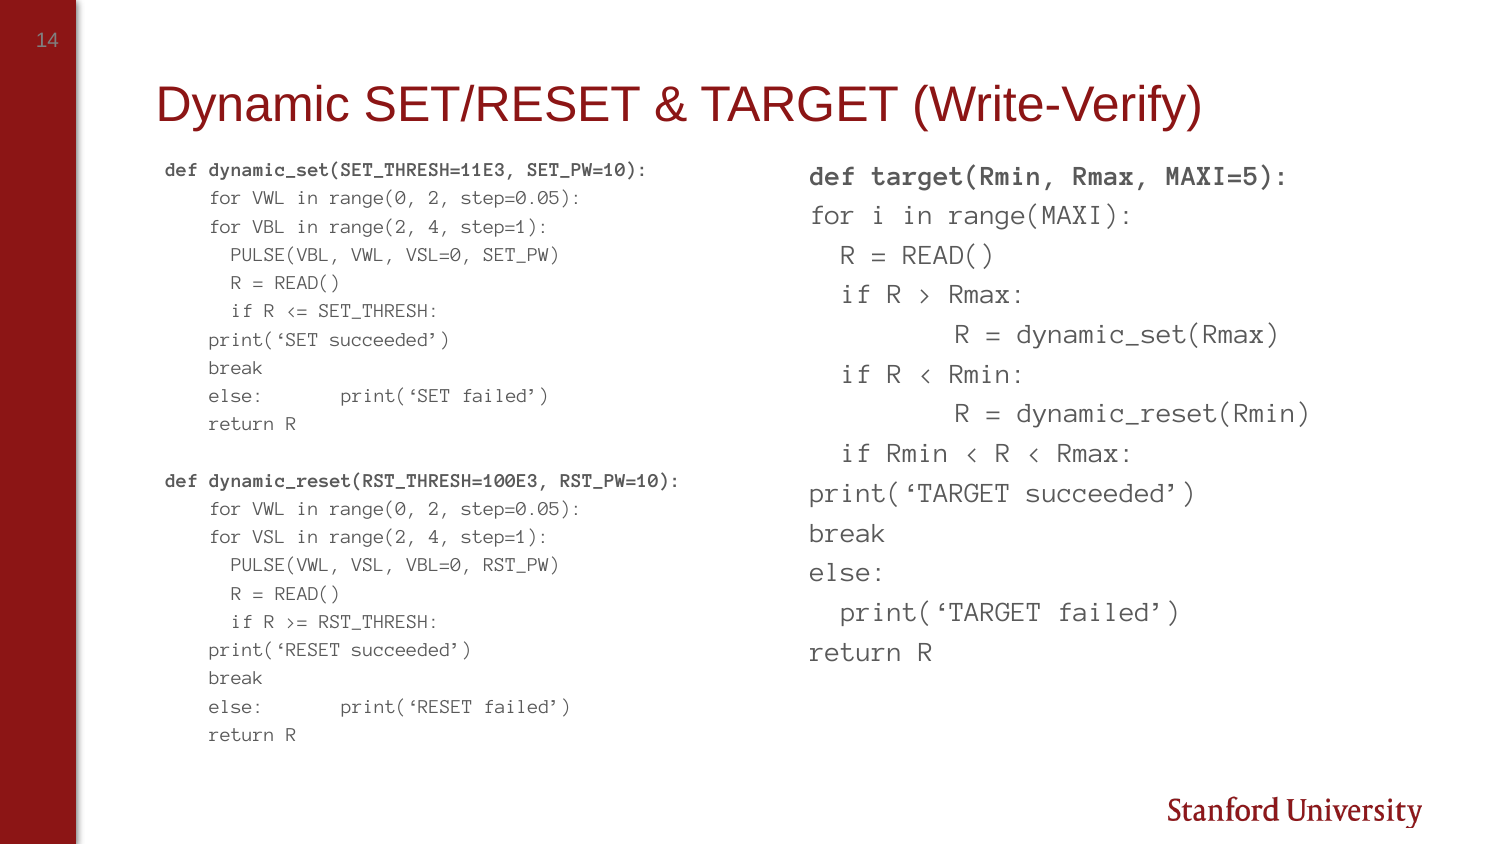

# Dynamic SET/RESET & TARGET (Write-Verify)
def dynamic_set(SET_THRESH=11E3, SET_PW=10):
for VWL in range(0, 2, step=0.05):
	for VBL in range(2, 4, step=1):
	  PULSE(VBL, VWL, VSL=0, SET_PW)
	  R = READ()
	  if R <= SET_THRESH:
		print(‘SET succeeded’)
		break
else: 						print(‘SET failed’)
return R

def dynamic_reset(RST_THRESH=100E3, RST_PW=10):
for VWL in range(0, 2, step=0.05):
	for VSL in range(2, 4, step=1):
	  PULSE(VWL, VSL, VBL=0, RST_PW)
	  R = READ()
	  if R >= RST_THRESH:
		print(‘RESET succeeded’)
		break
else: 						print(‘RESET failed’)
return R

def target(Rmin, Rmax, MAXI=5):
	for i in range(MAXI):
	  R = READ()
	  if R > Rmax:
	  	R = dynamic_set(Rmax)
	  if R < Rmin:
	  	R = dynamic_reset(Rmin)
	  if Rmin < R < Rmax:
		print(‘TARGET succeeded’)
		break
	else:
	  print(‘TARGET failed’)
	return R